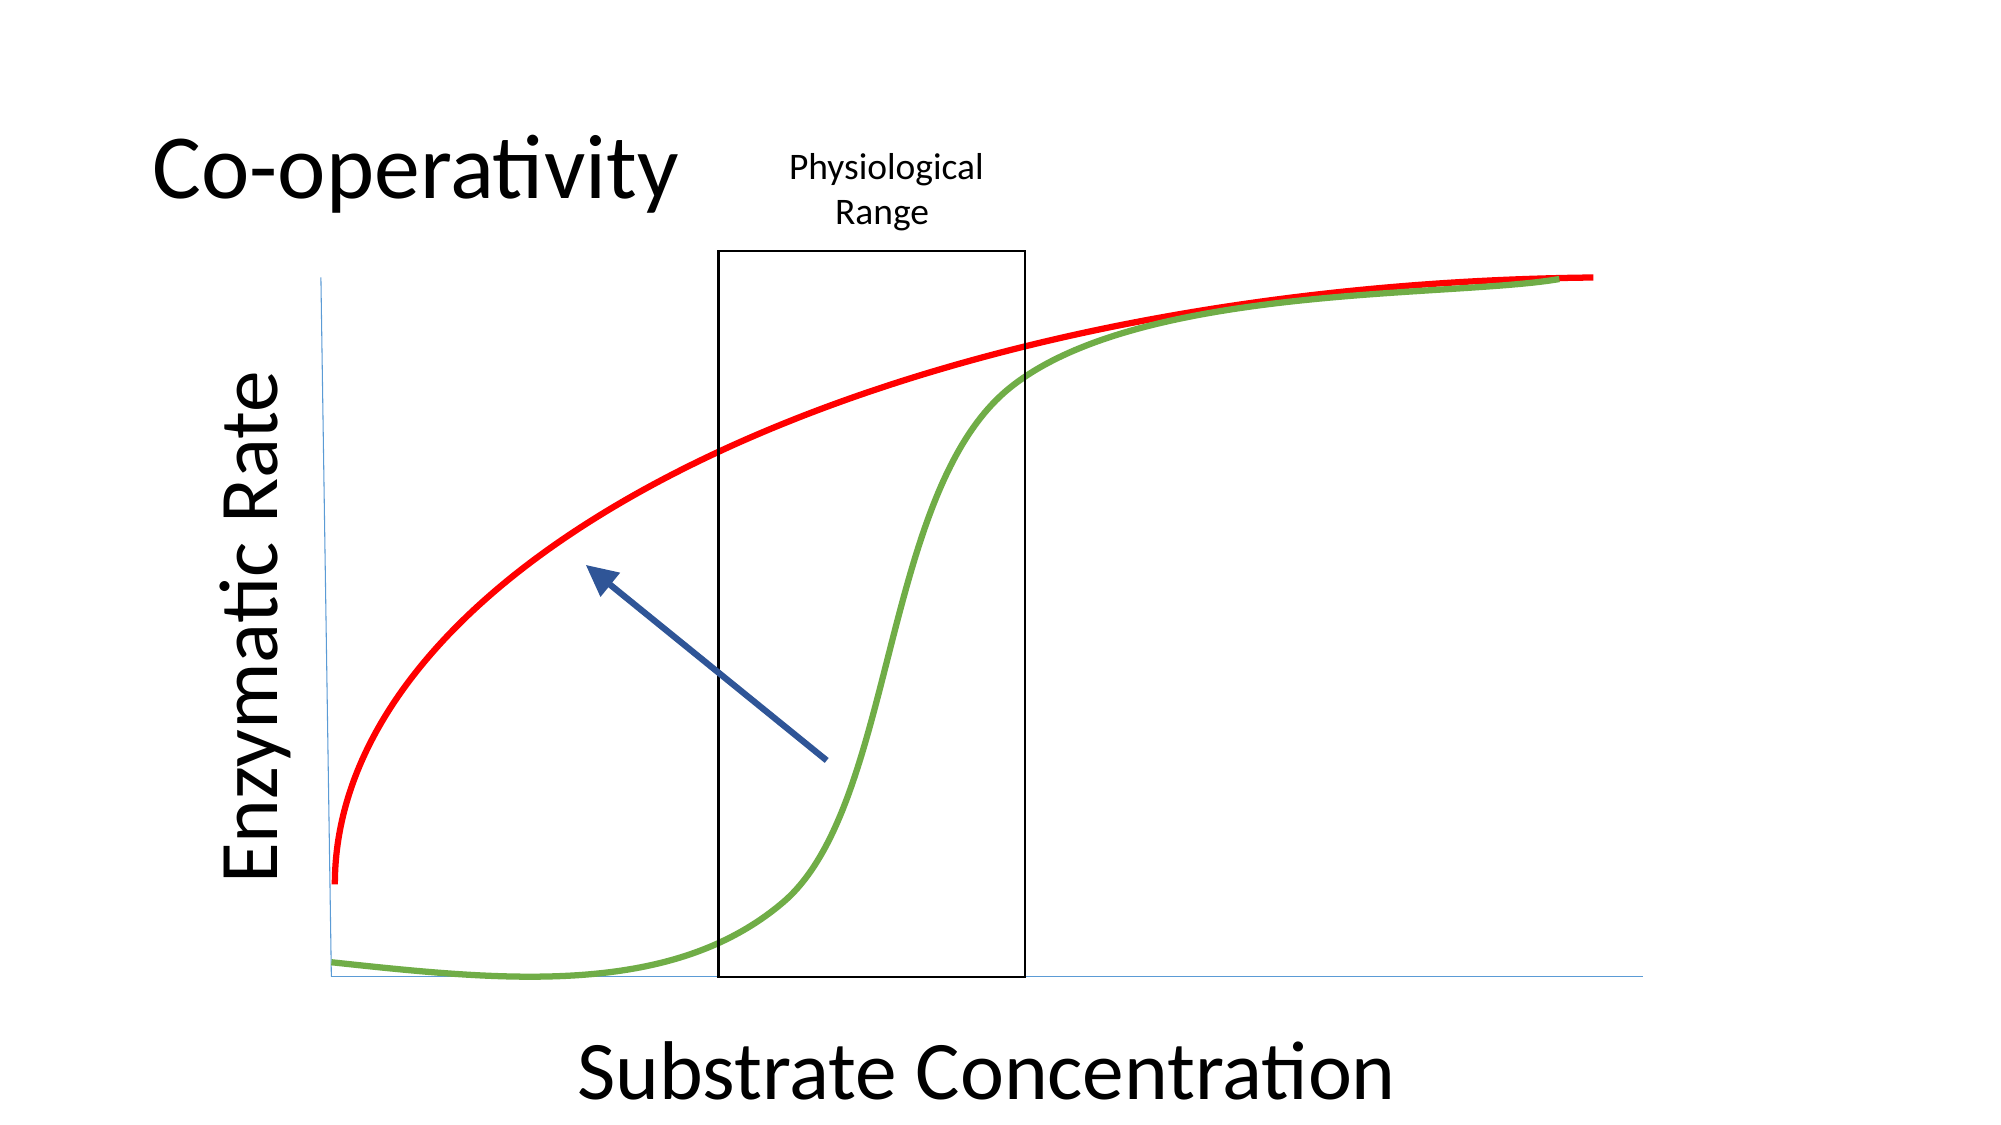

# Co-operativity
Physiological
Range

Enzymatic Rate
Substrate Concentration